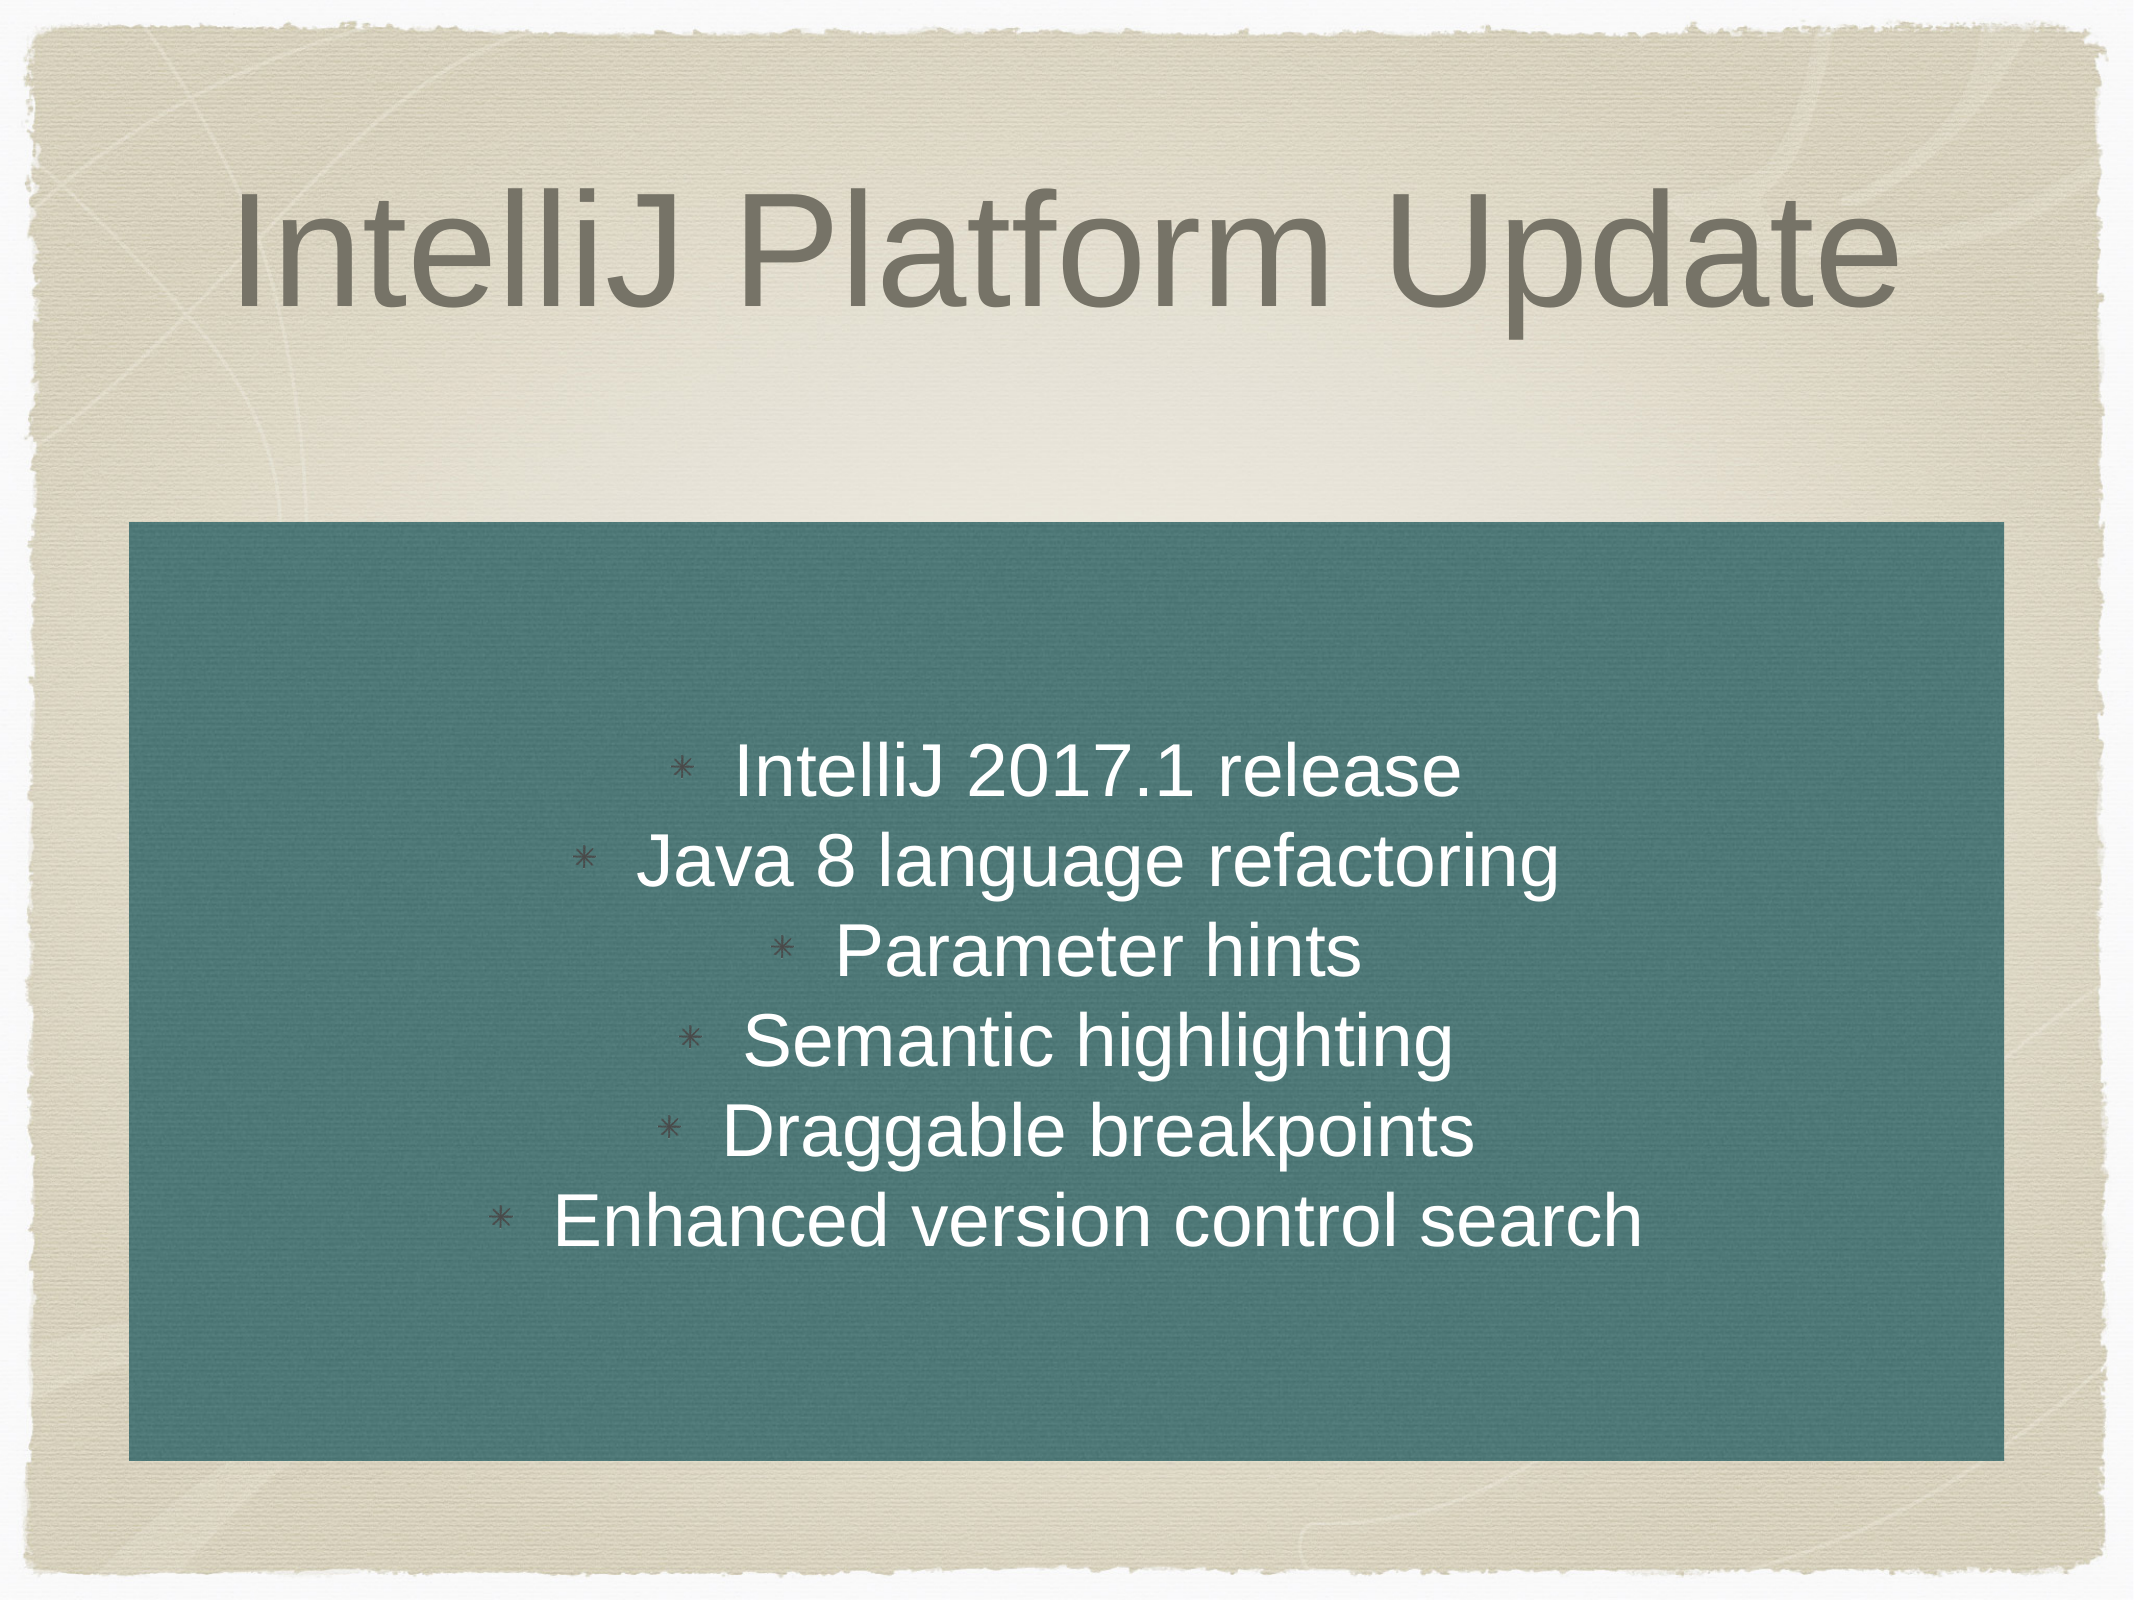

# IntelliJ Platform Update
IntelliJ 2017.1 release
Java 8 language refactoring
Parameter hints
Semantic highlighting
Draggable breakpoints
Enhanced version control search